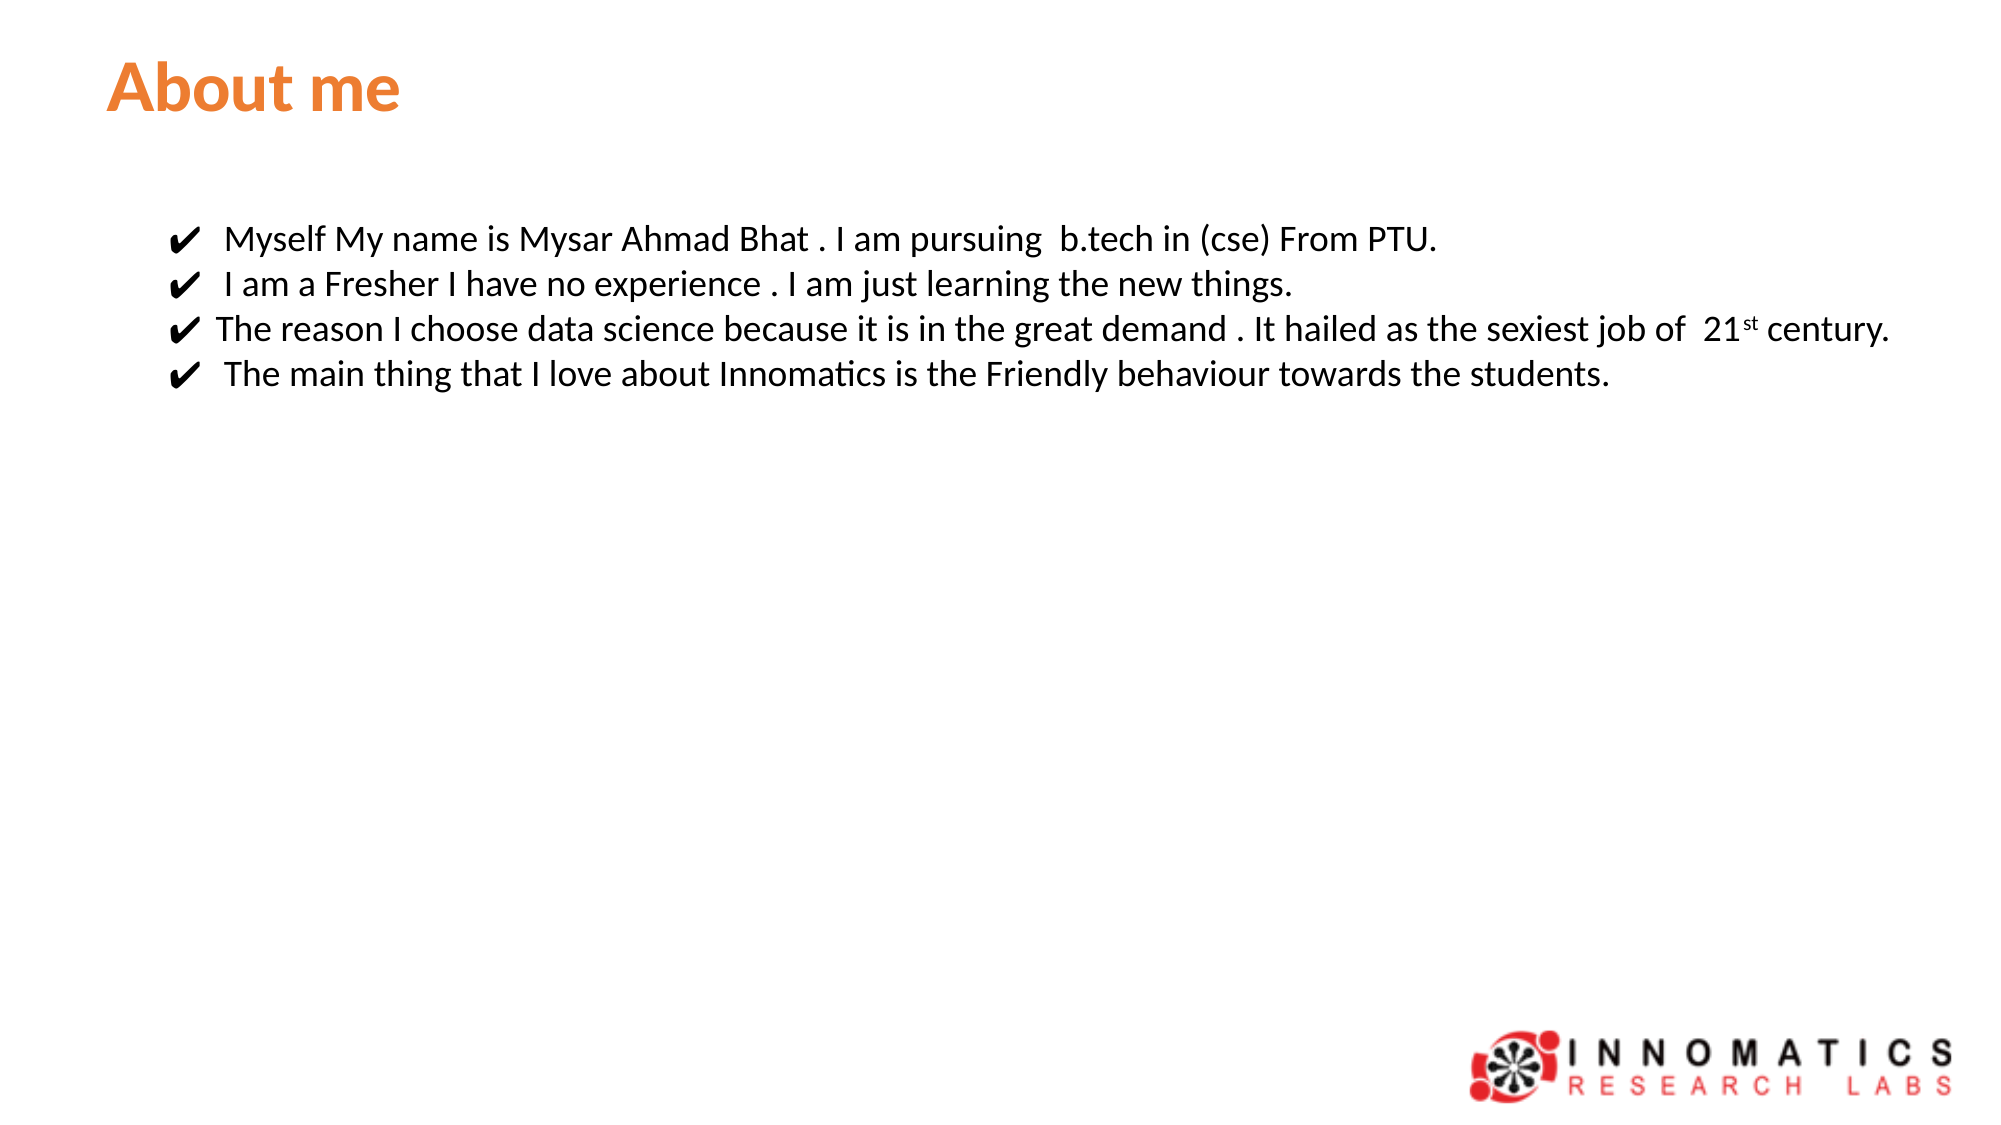

About me
 Myself My name is Mysar Ahmad Bhat . I am pursuing  b.tech in (cse) From PTU.
 I am a Fresher I have no experience . I am just learning the new things.
The reason I choose data science because it is in the great demand . It hailed as the sexiest job of  21st century.
 The main thing that I love about Innomatics is the Friendly behaviour towards the students.